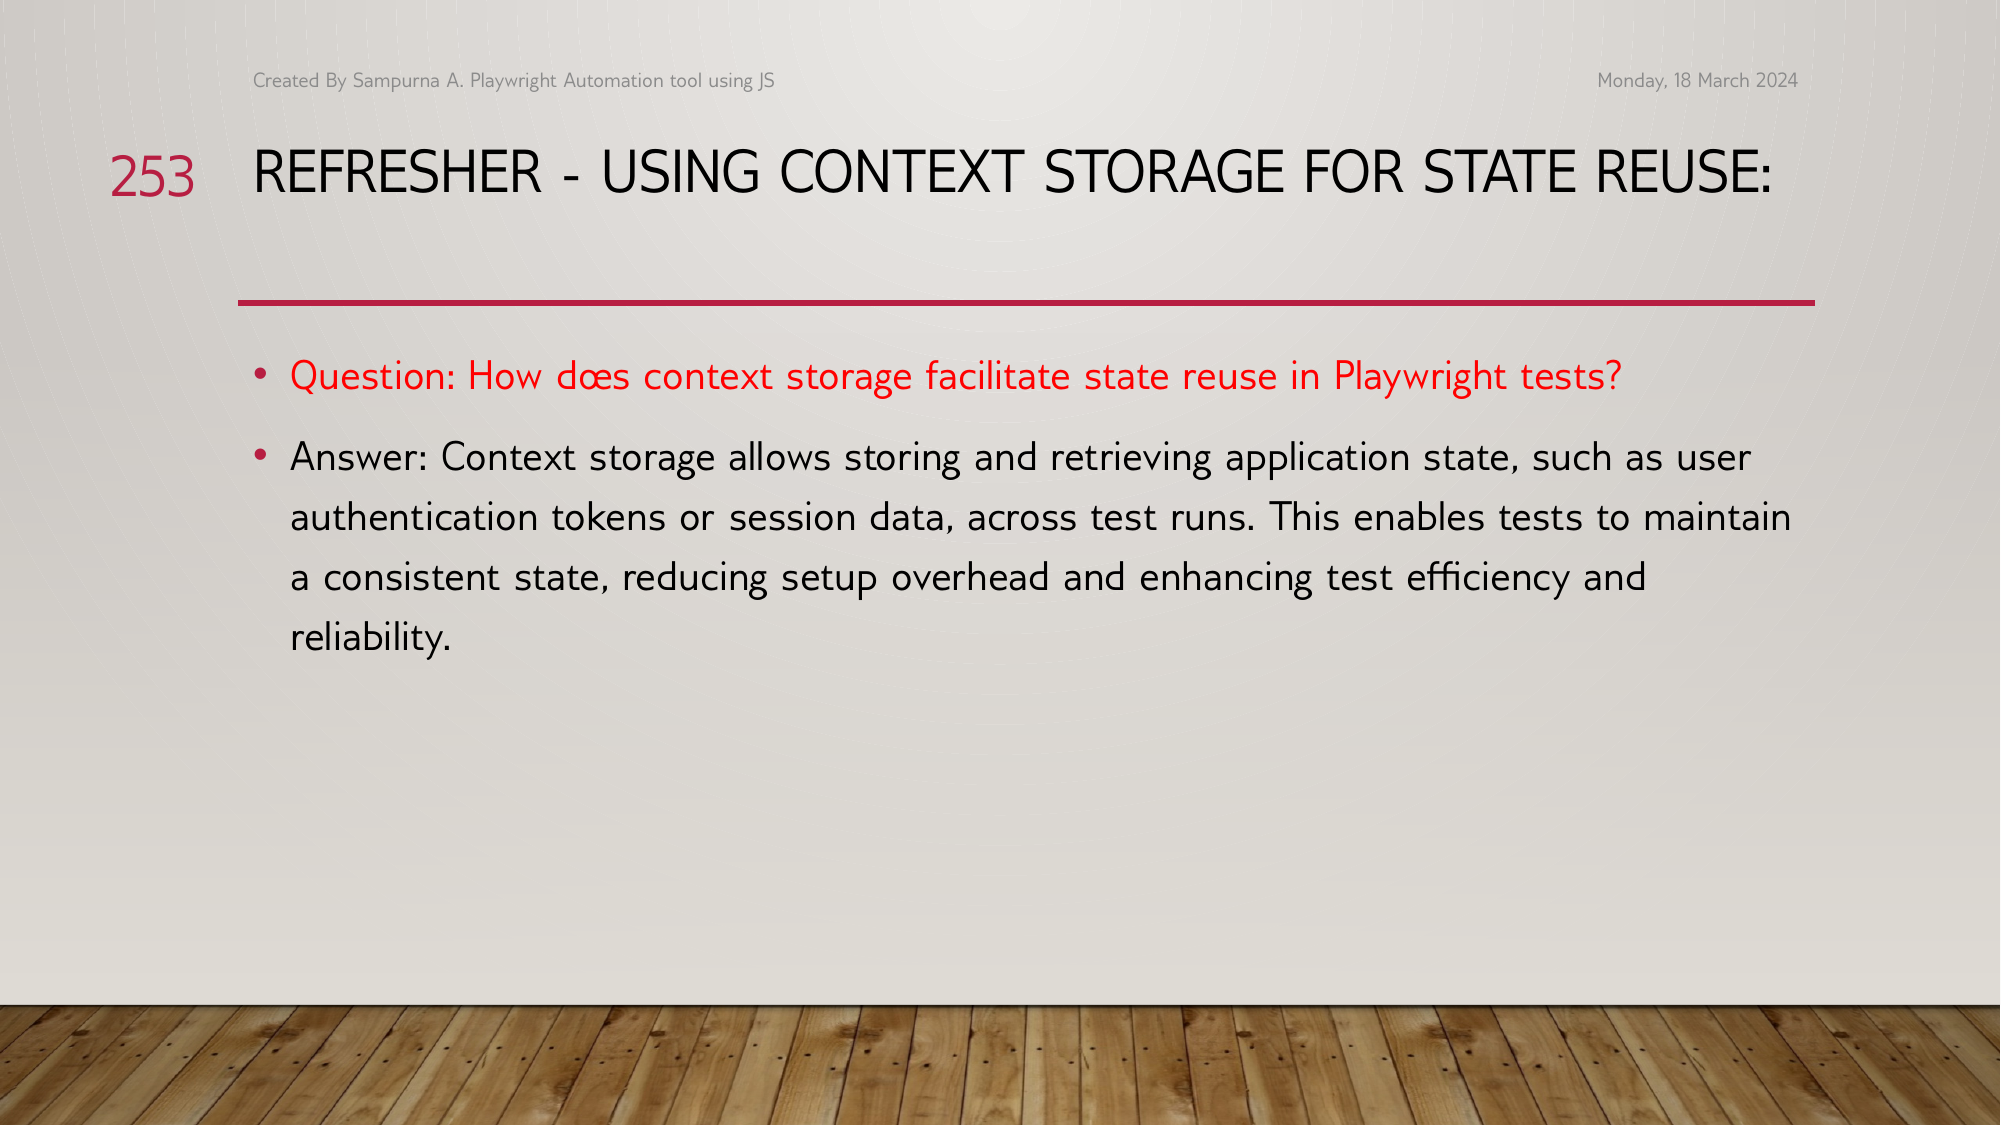

Created By Sampurna A. Playwright Automation tool using JS
Monday, 18 March 2024
253
# refresher - Using Context Storage for State Reuse:
Question: How does context storage facilitate state reuse in Playwright tests?
Answer: Context storage allows storing and retrieving application state, such as user authentication tokens or session data, across test runs. This enables tests to maintain a consistent state, reducing setup overhead and enhancing test efficiency and reliability.